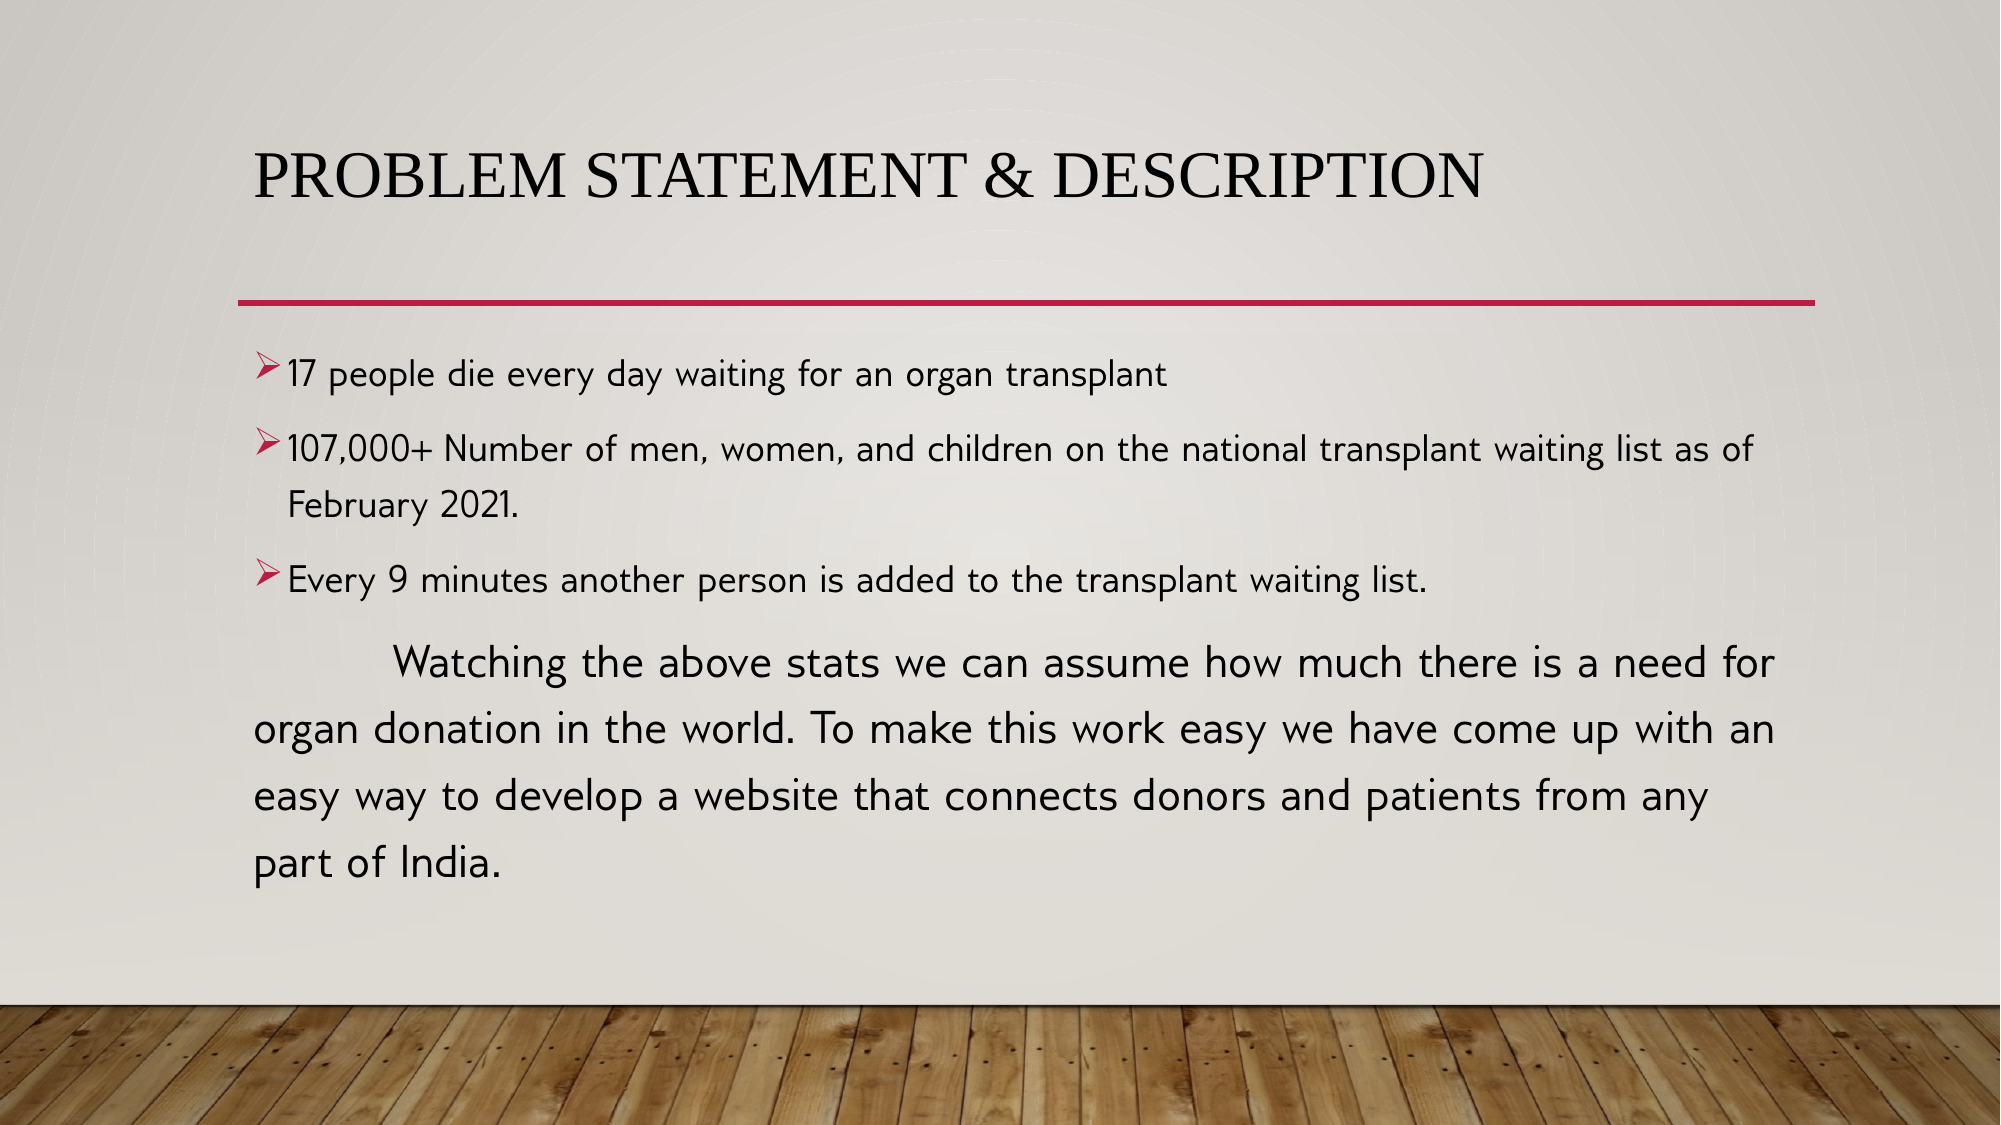

# Problem statement & description
17 people die every day waiting for an organ transplant
107,000+ Number of men, women, and children on the national transplant waiting list as of February 2021.
Every 9 minutes another person is added to the transplant waiting list.
	Watching the above stats we can assume how much there is a need for organ donation in the world. To make this work easy we have come up with an easy way to develop a website that connects donors and patients from any part of India.